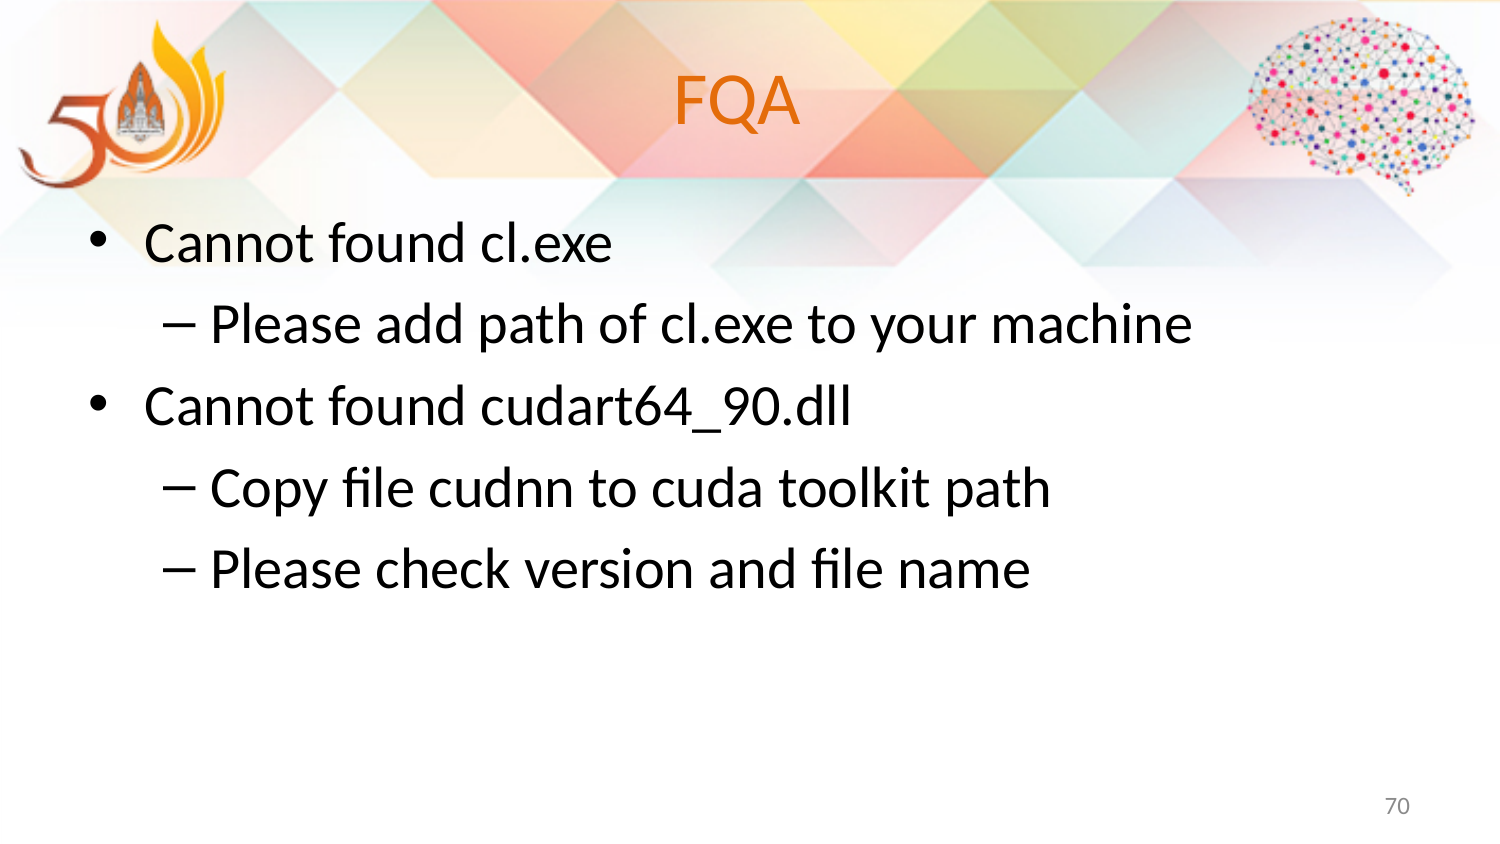

# FQA
Cannot found cl.exe
Please add path of cl.exe to your machine
Cannot found cudart64_90.dll
Copy file cudnn to cuda toolkit path
Please check version and file name
70